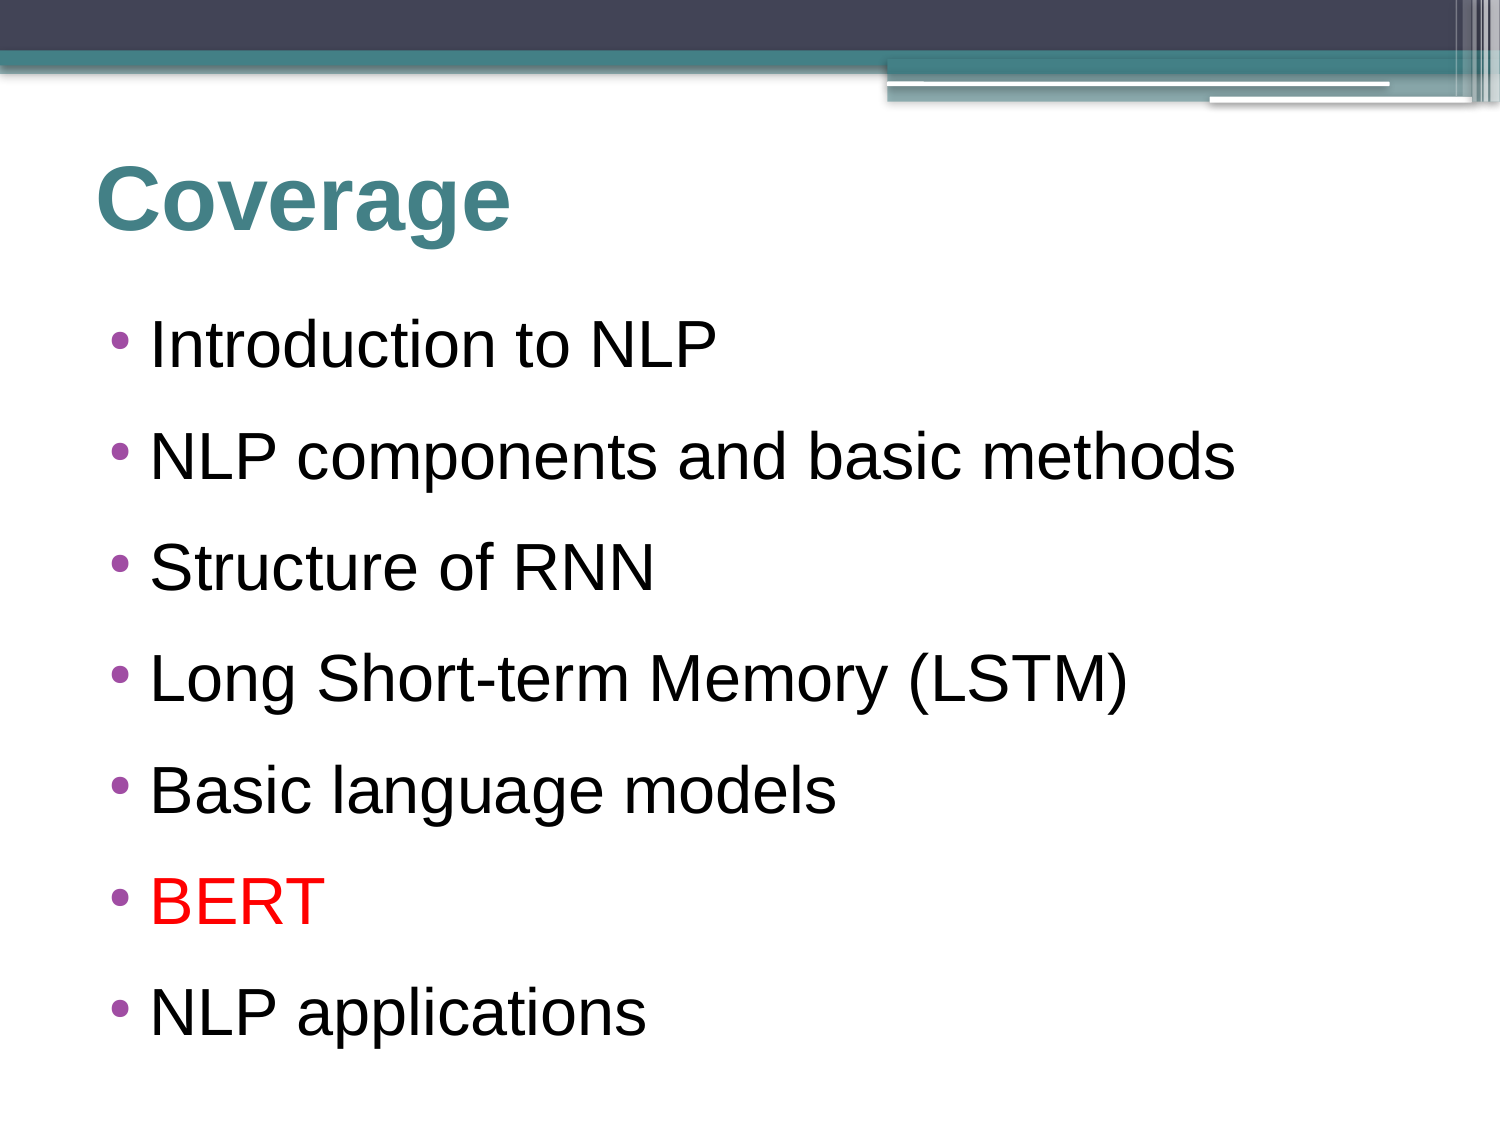

# Coverage

Introduction to NLP
NLP components and basic methods
Structure of RNN
Long Short-term Memory (LSTM)
Basic language models
BERT
NLP applications